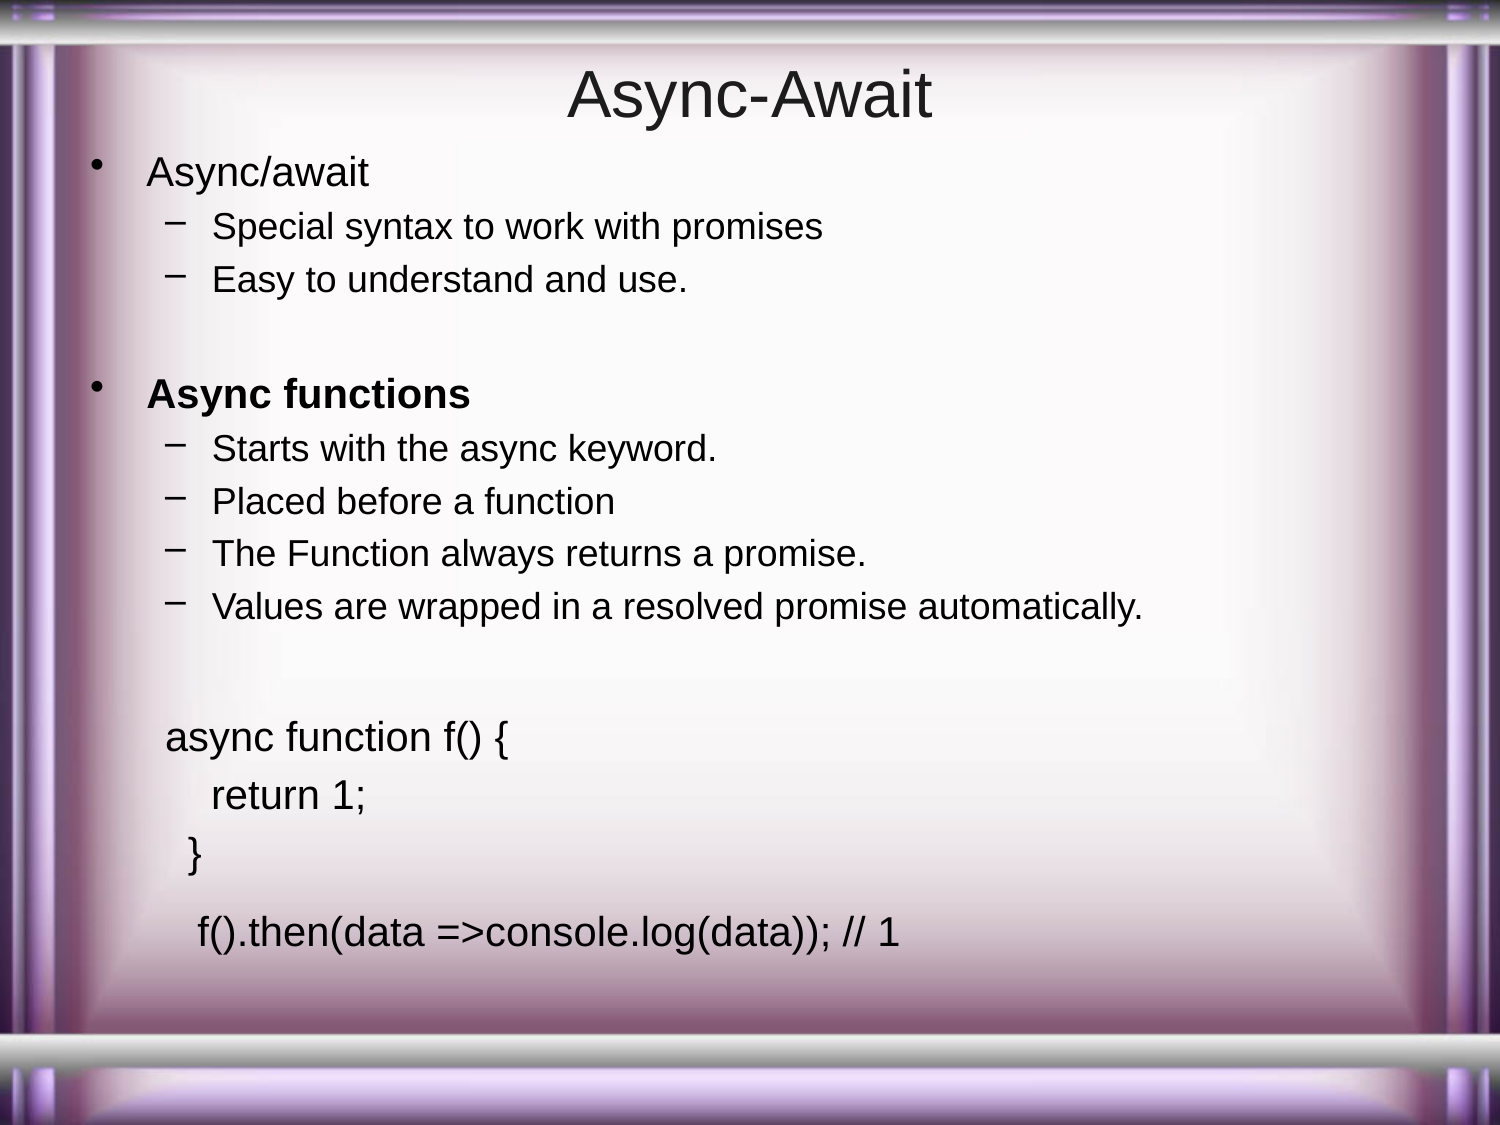

# Async-Await
Async/await
Special syntax to work with promises
Easy to understand and use.

Async functions
Starts with the async keyword.
Placed before a function
The Function always returns a promise.
Values are wrapped in a resolved promise automatically.

async function f() {
    return 1;
  }
  f().then(data =>console.log(data)); // 1